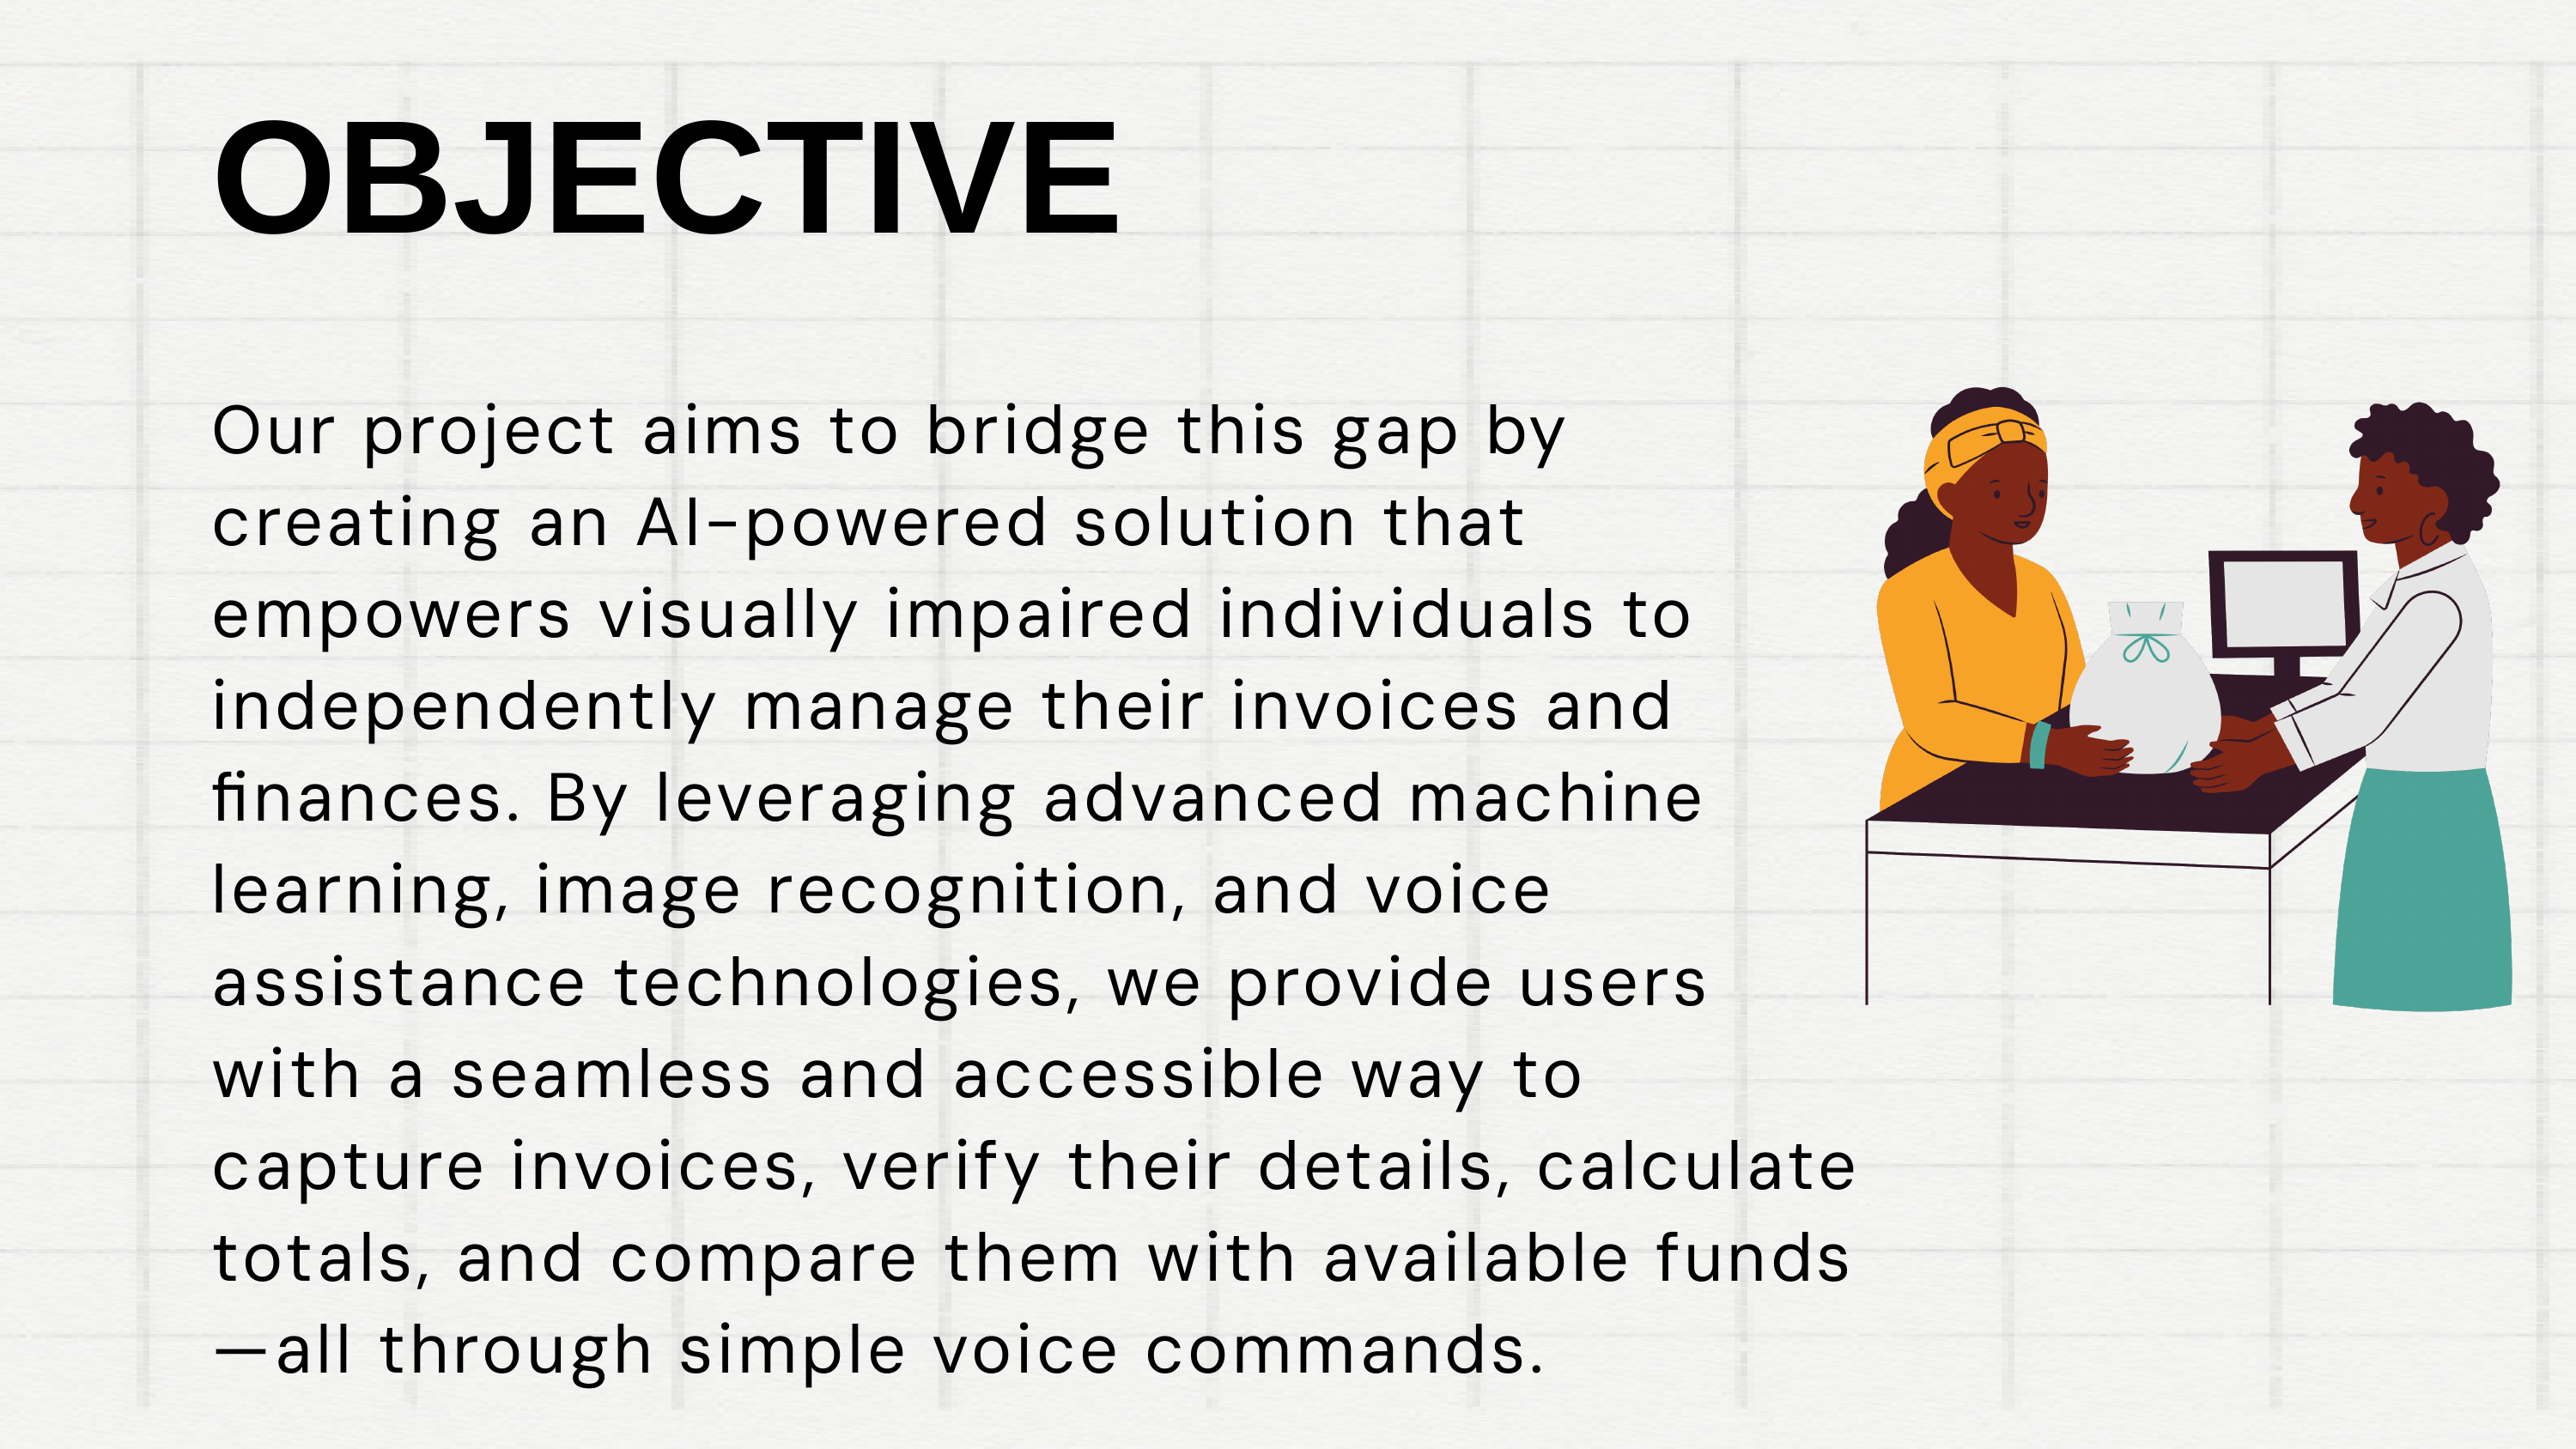

OBJECTIVE
Our project aims to bridge this gap by creating an AI-powered solution that empowers visually impaired individuals to independently manage their invoices and finances. By leveraging advanced machine learning, image recognition, and voice assistance technologies, we provide users with a seamless and accessible way to capture invoices, verify their details, calculate totals, and compare them with available funds—all through simple voice commands.